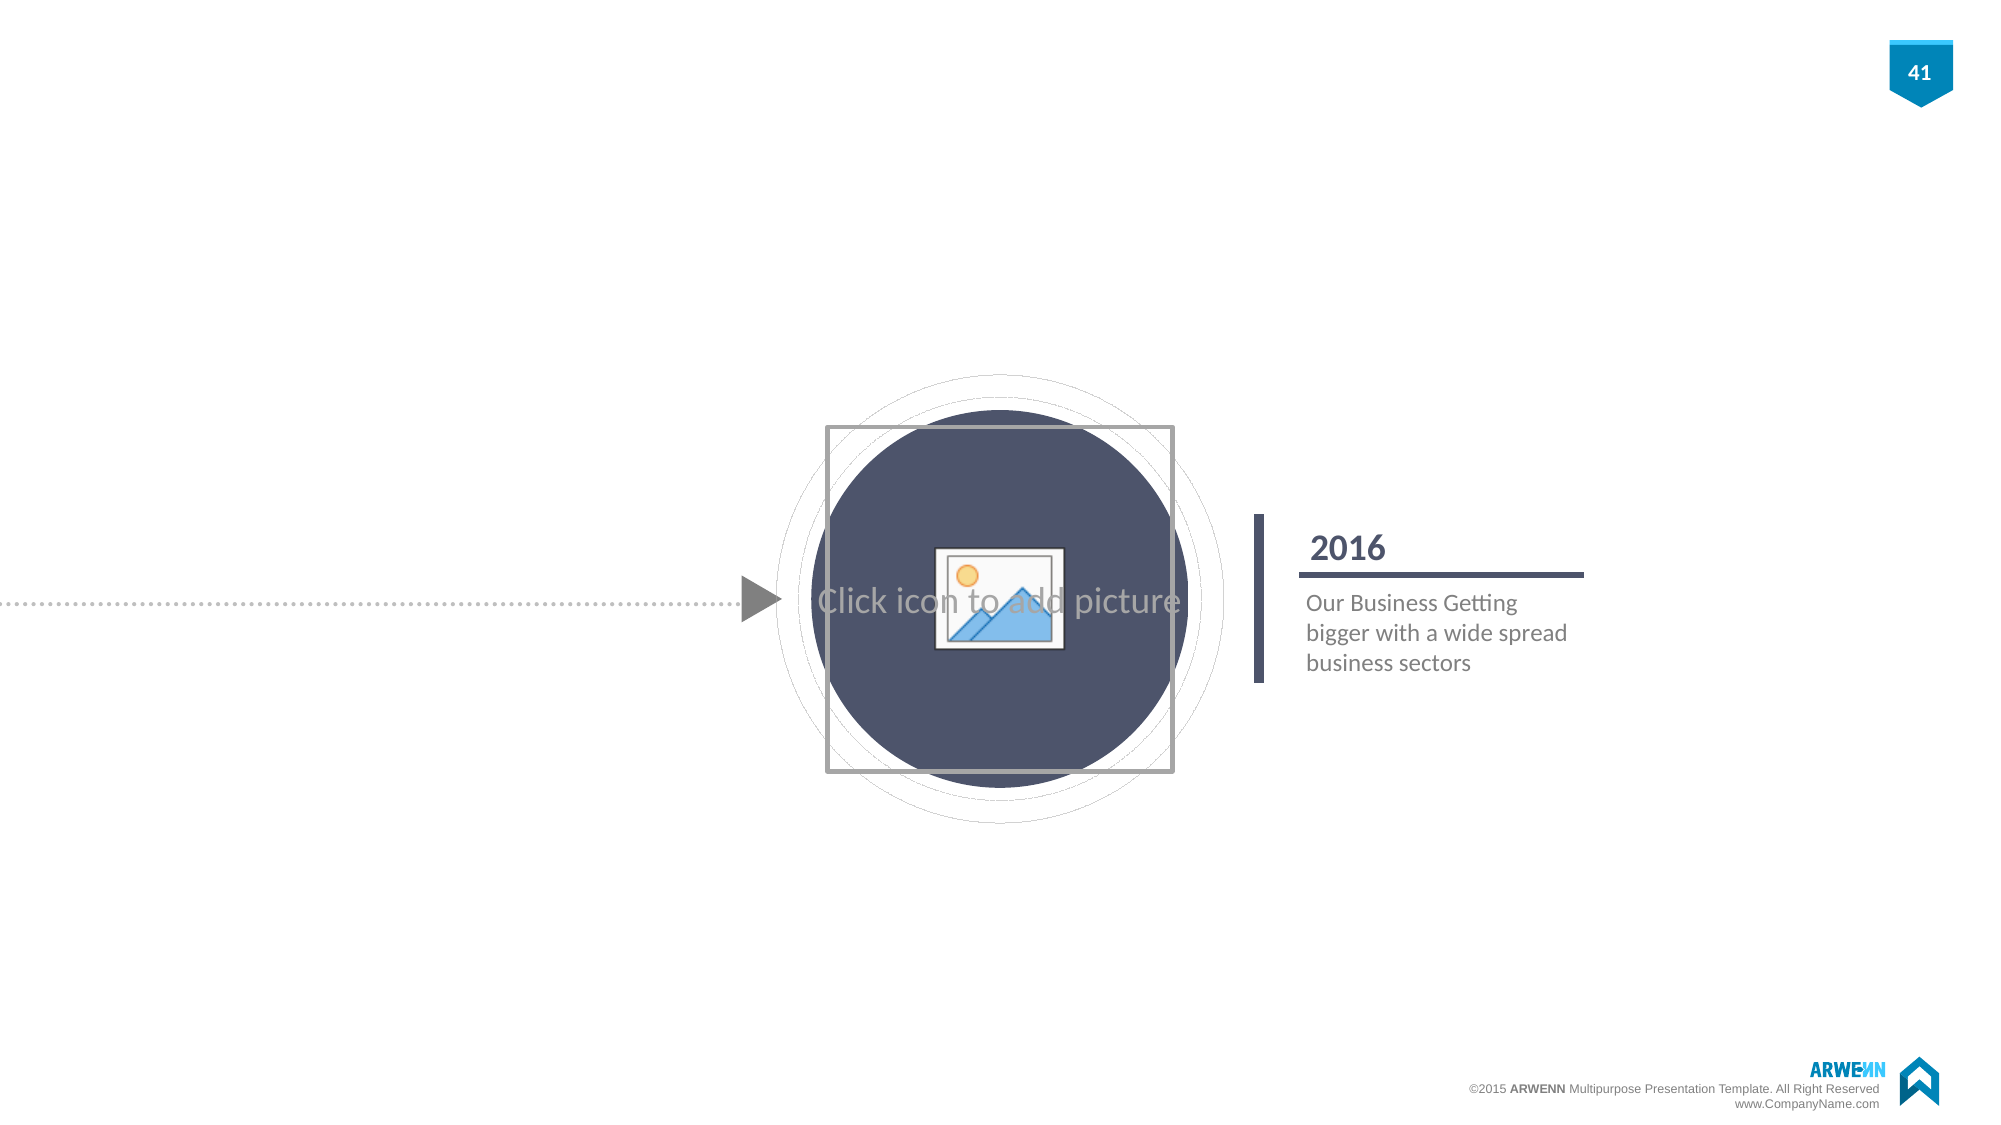

2016
Our Business Getting bigger with a wide spread business sectors